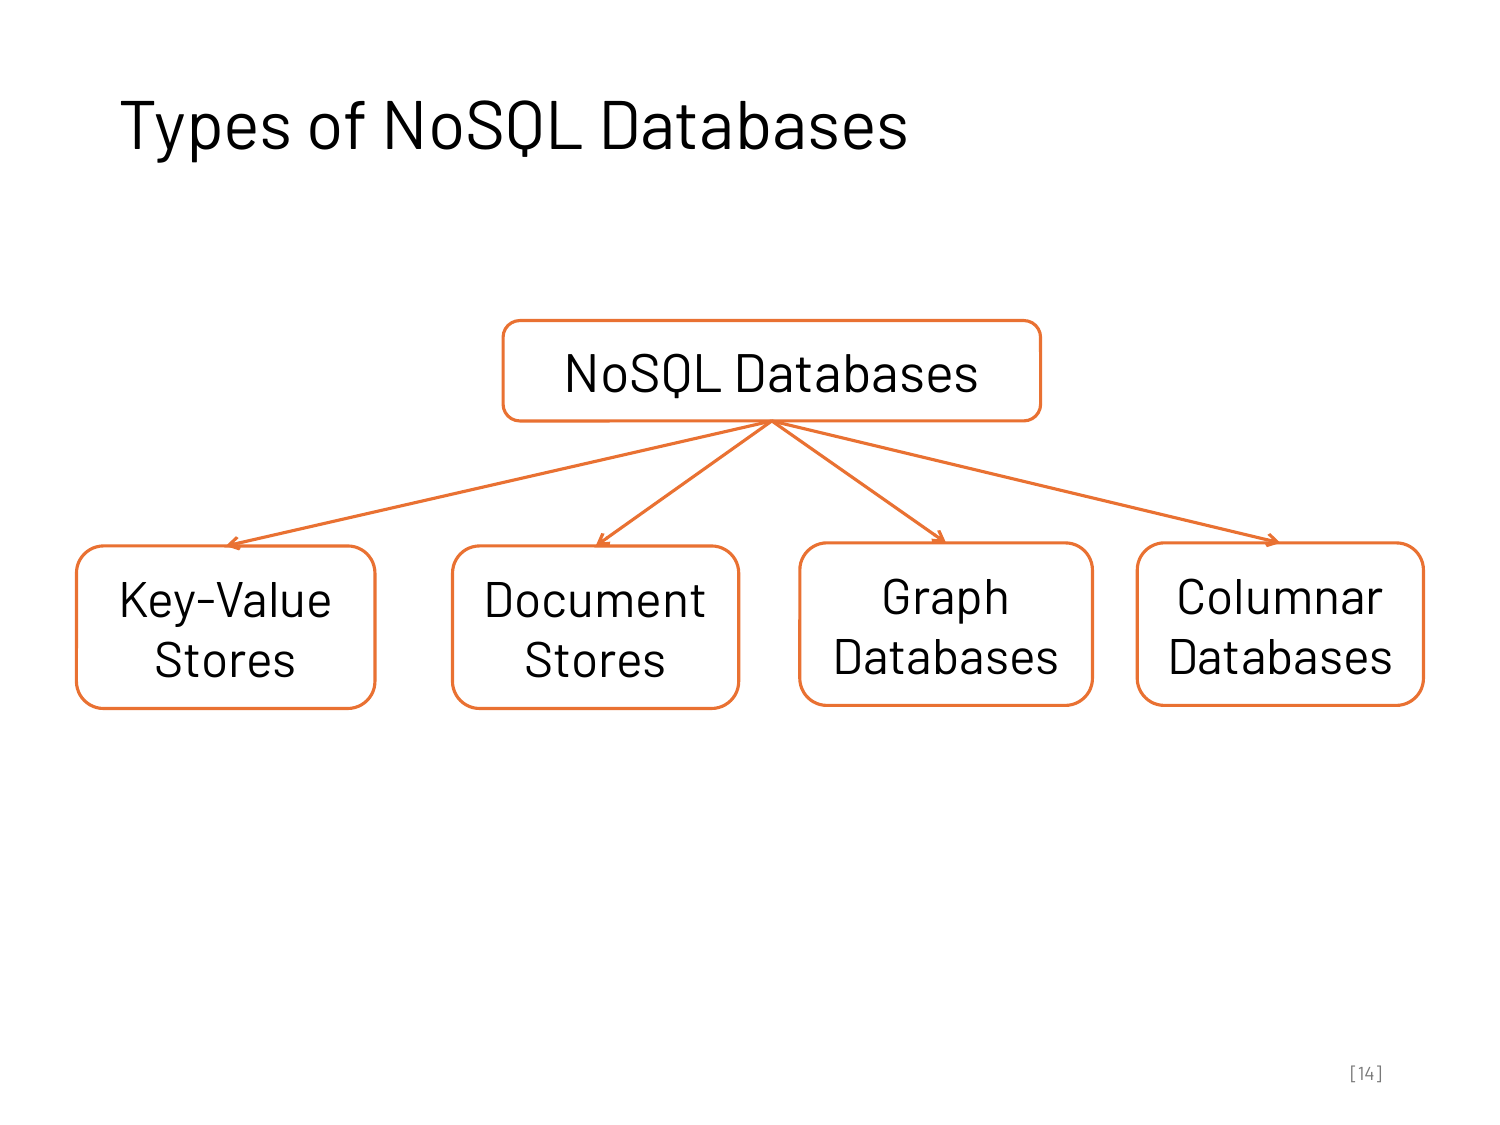

# Types of NoSQL Databases
NoSQL Databases
Graph Databases
Columnar Databases
Key-Value Stores
Document Stores
[14]